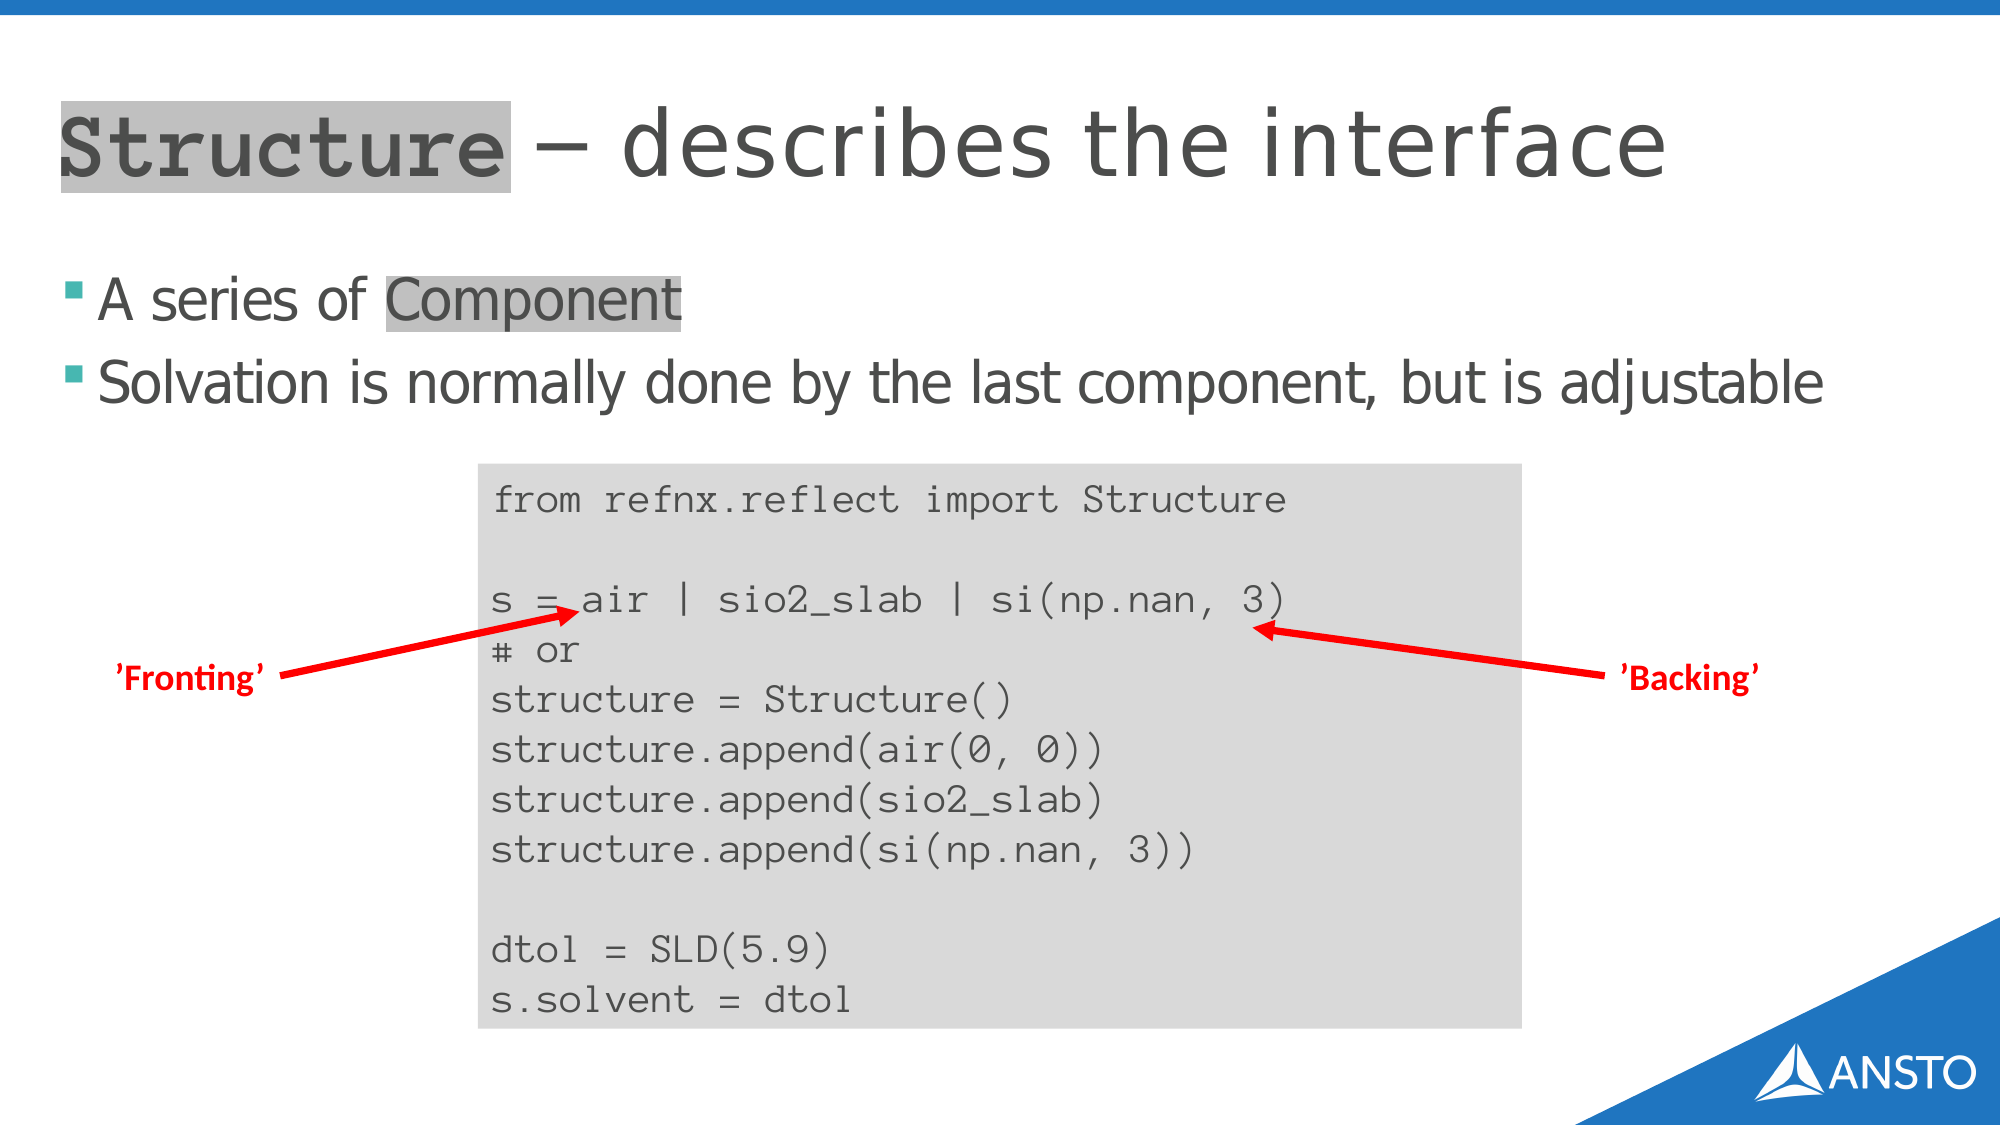

# Structure – describes the interface
A series of Component
Solvation is normally done by the last component, but is adjustable

from refnx.reflect import Structure

s = air | sio2_slab | si(np.nan, 3)
# or
structure = Structure()
structure.append(air(0, 0))
structure.append(sio2_slab)
structure.append(si(np.nan, 3))

dtol = SLD(5.9)
s.solvent = dtol
’Fronting’
’Backing’